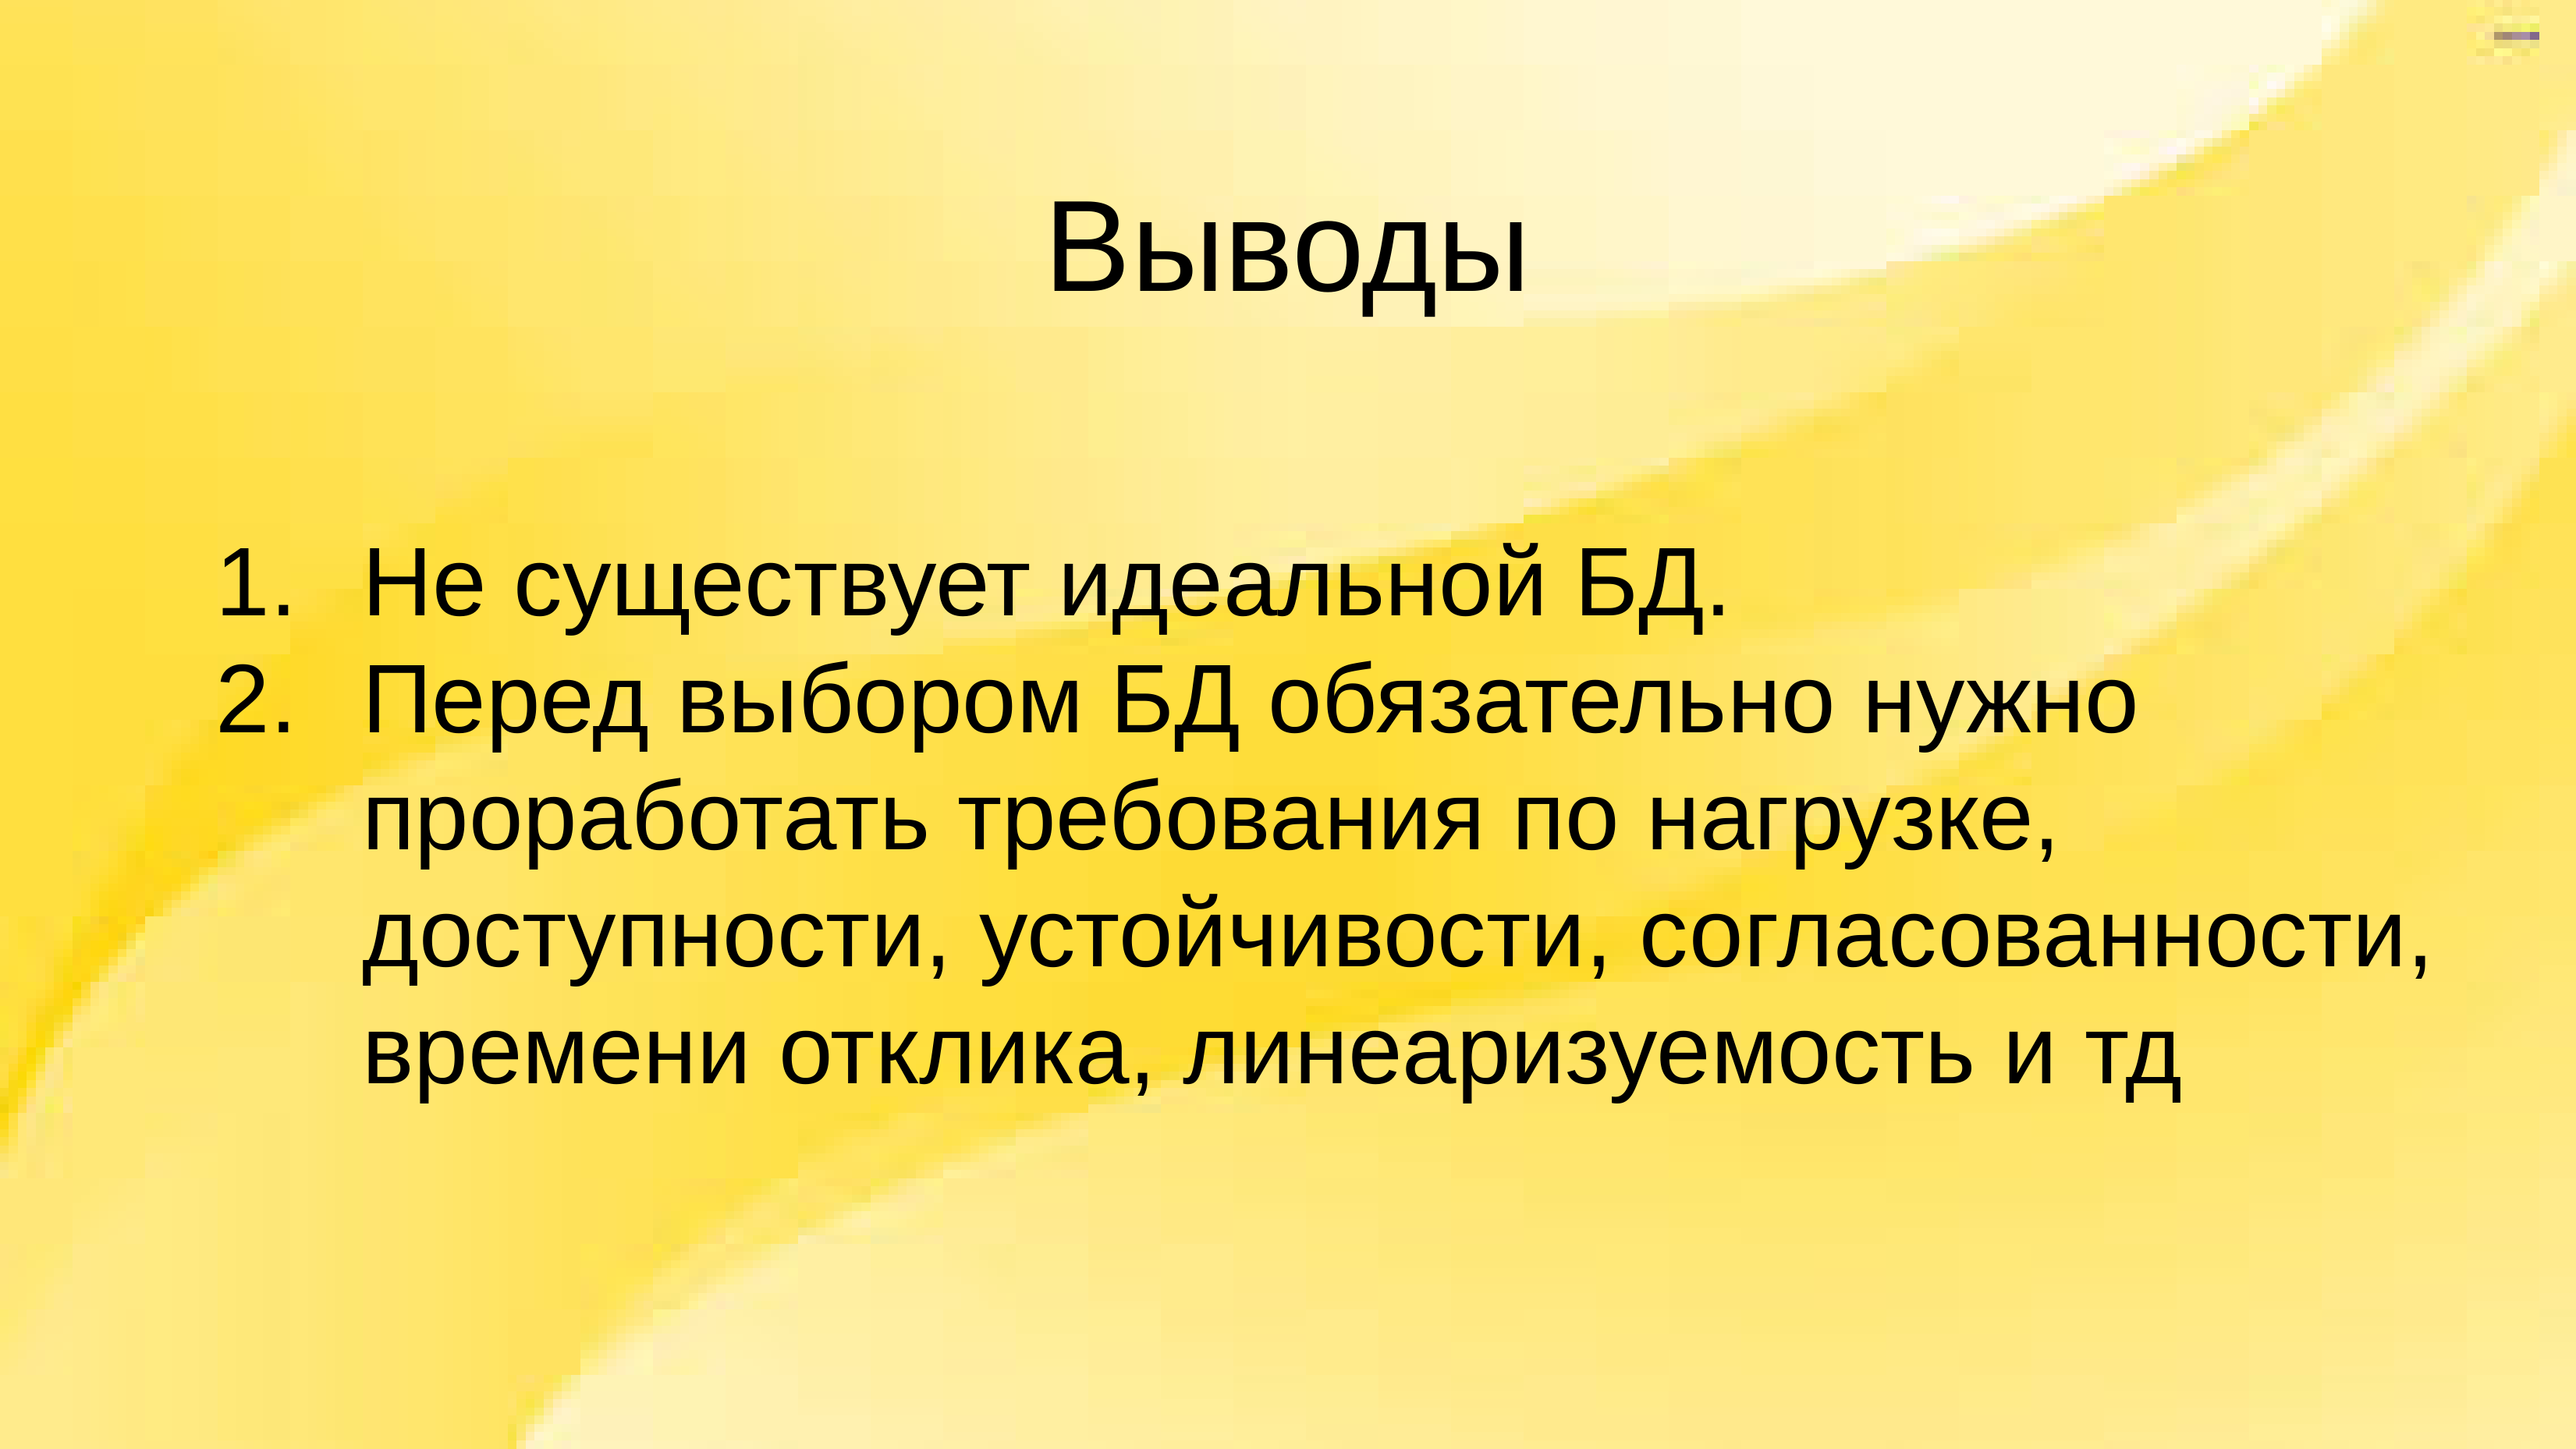

Выводы
Не существует идеальной БД.
Перед выбором БД обязательно нужно проработать требования по нагрузке, доступности, устойчивости, согласованности, времени отклика, линеаризуемость и тд